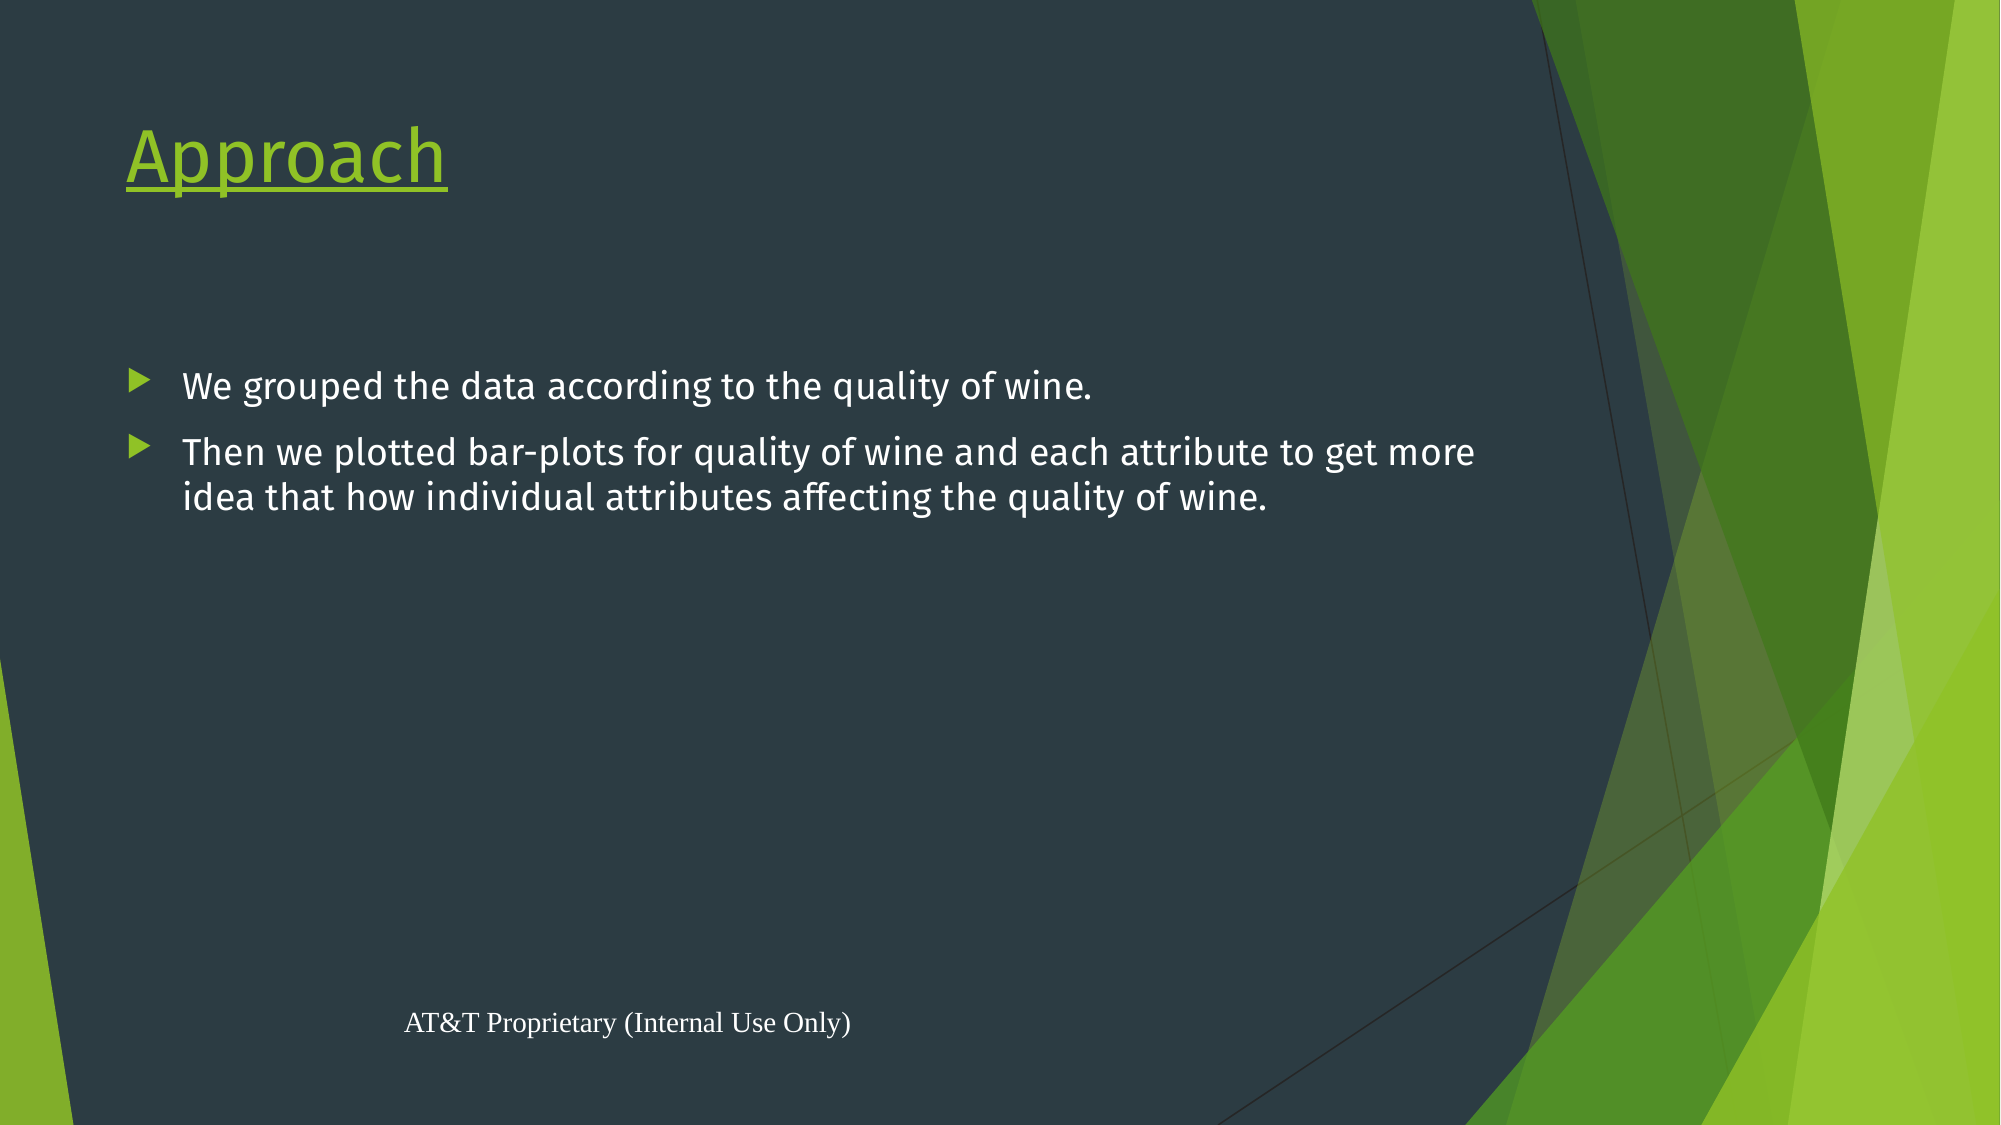

# Approach
We grouped the data according to the quality of wine.
Then we plotted bar-plots for quality of wine and each attribute to get more idea that how individual attributes affecting the quality of wine.
AT&T Proprietary (Internal Use Only)